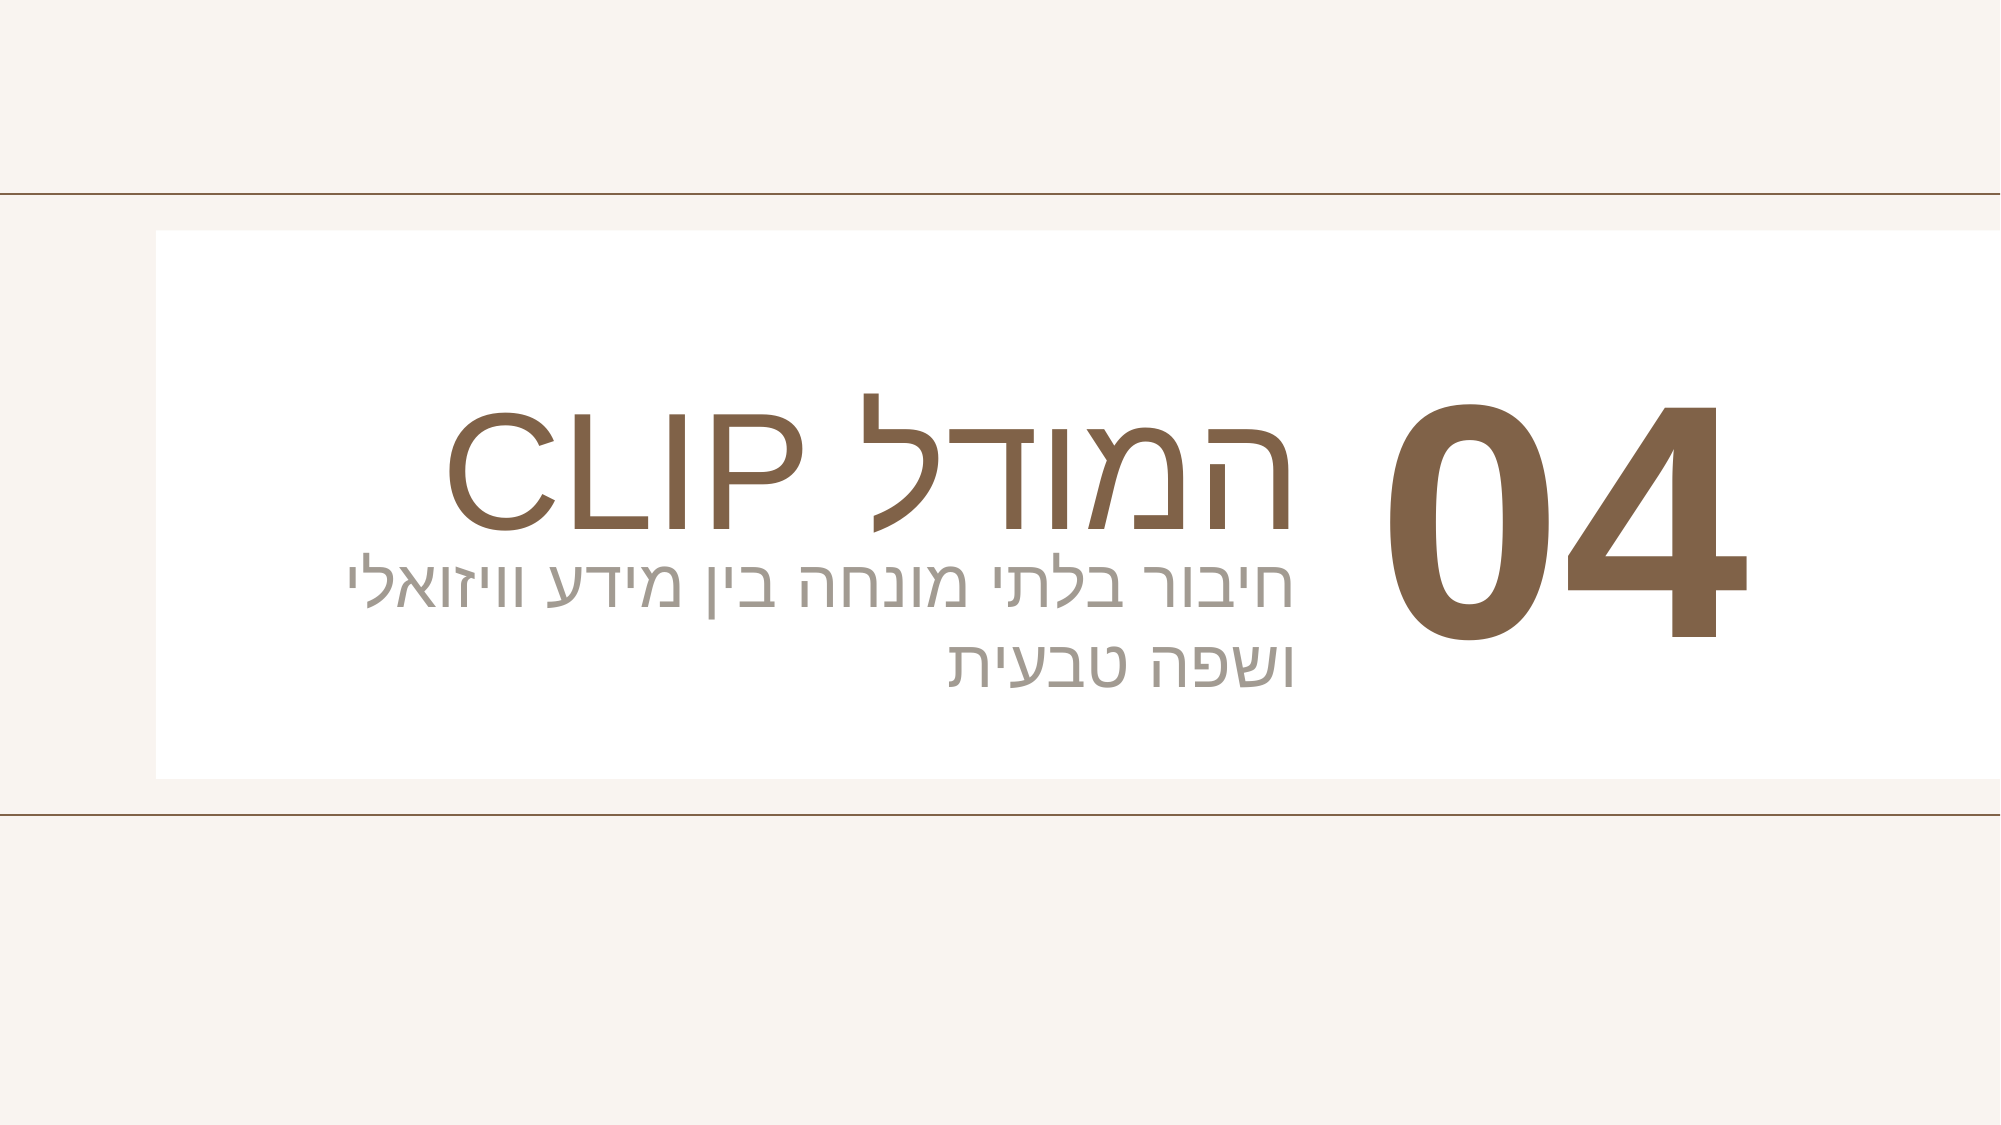

04
# המודל CLIP
חיבור בלתי מונחה בין מידע וויזואלי ושפה טבעית